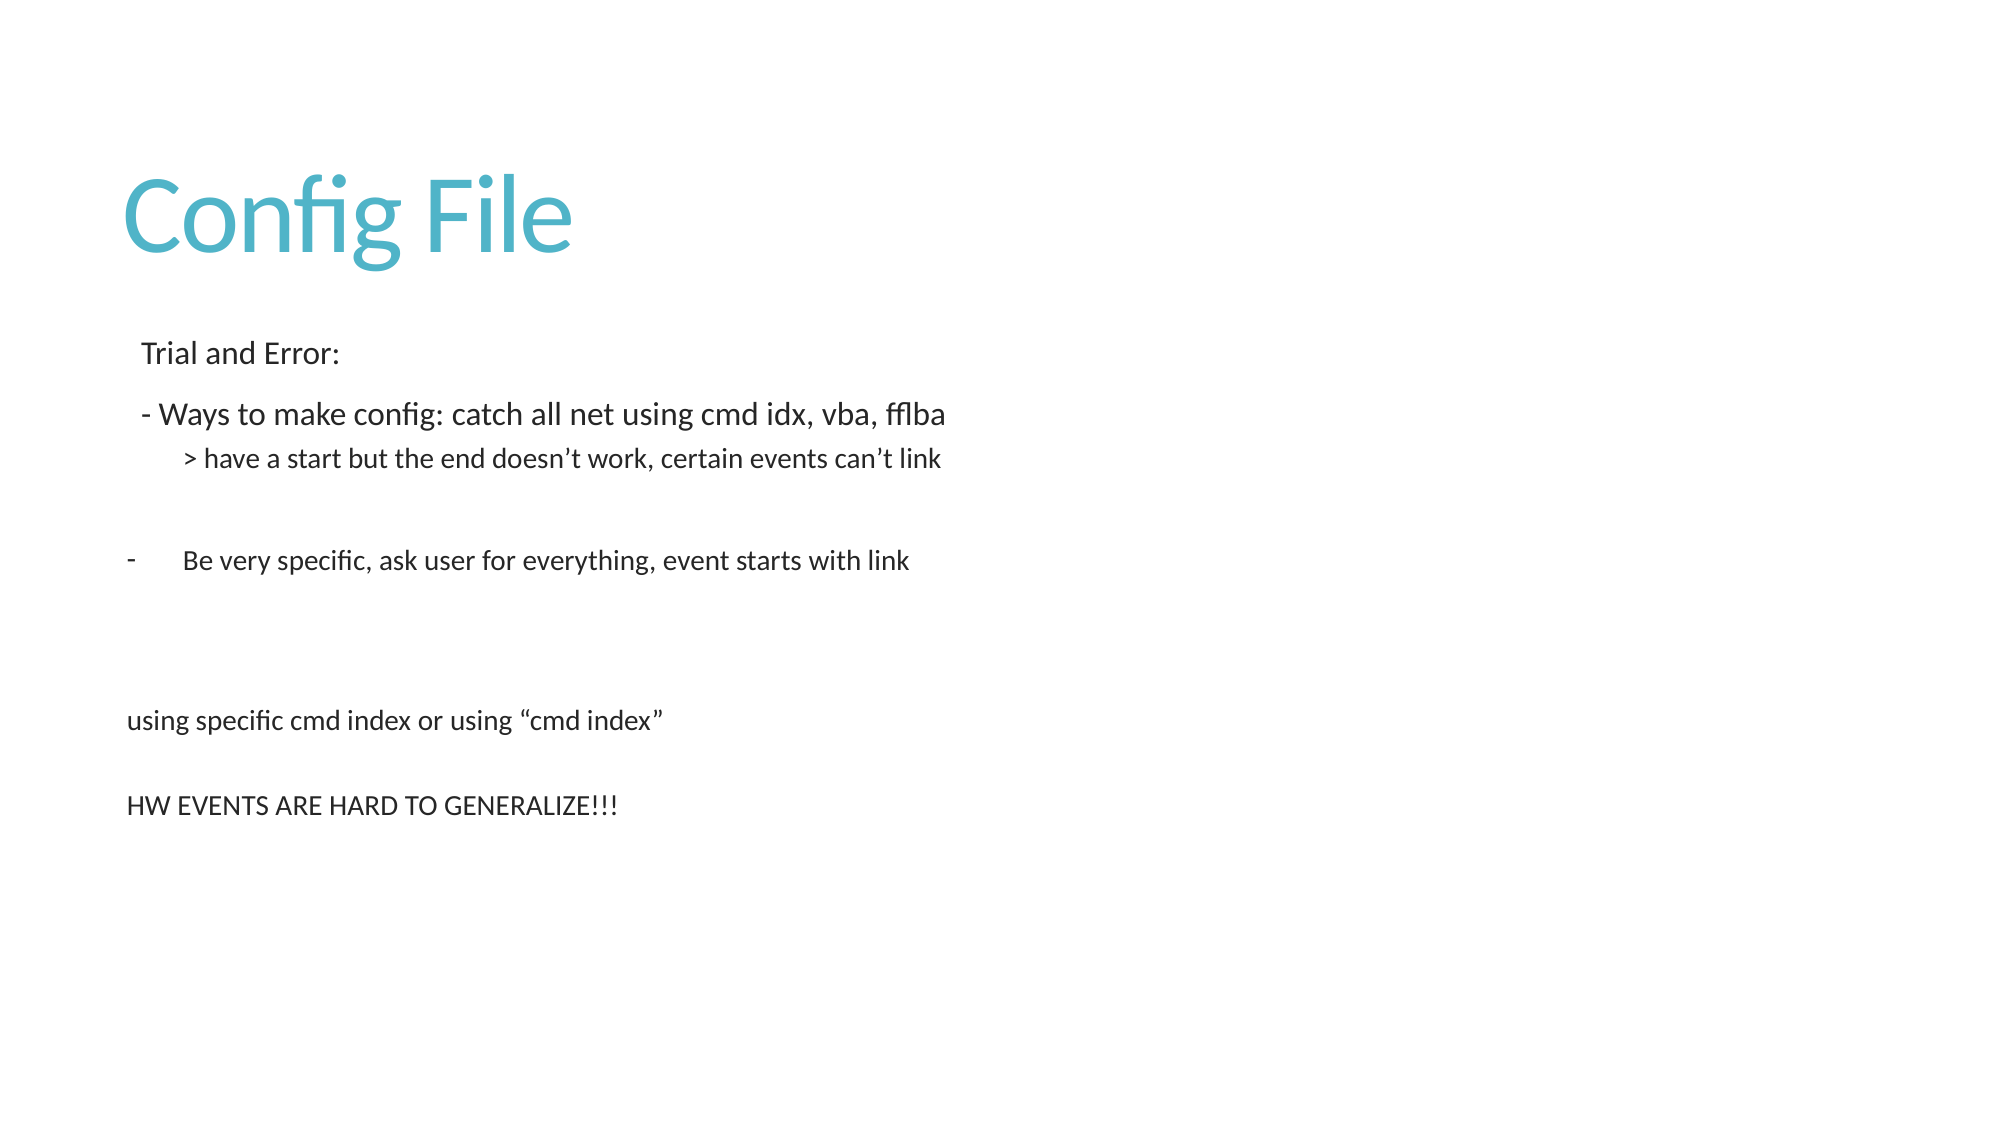

# Config File
Trial and Error:
- Ways to make config: catch all net using cmd idx, vba, fflba
> have a start but the end doesn’t work, certain events can’t link

Be very specific, ask user for everything, event starts with link

using specific cmd index or using “cmd index”

HW EVENTS ARE HARD TO GENERALIZE!!!